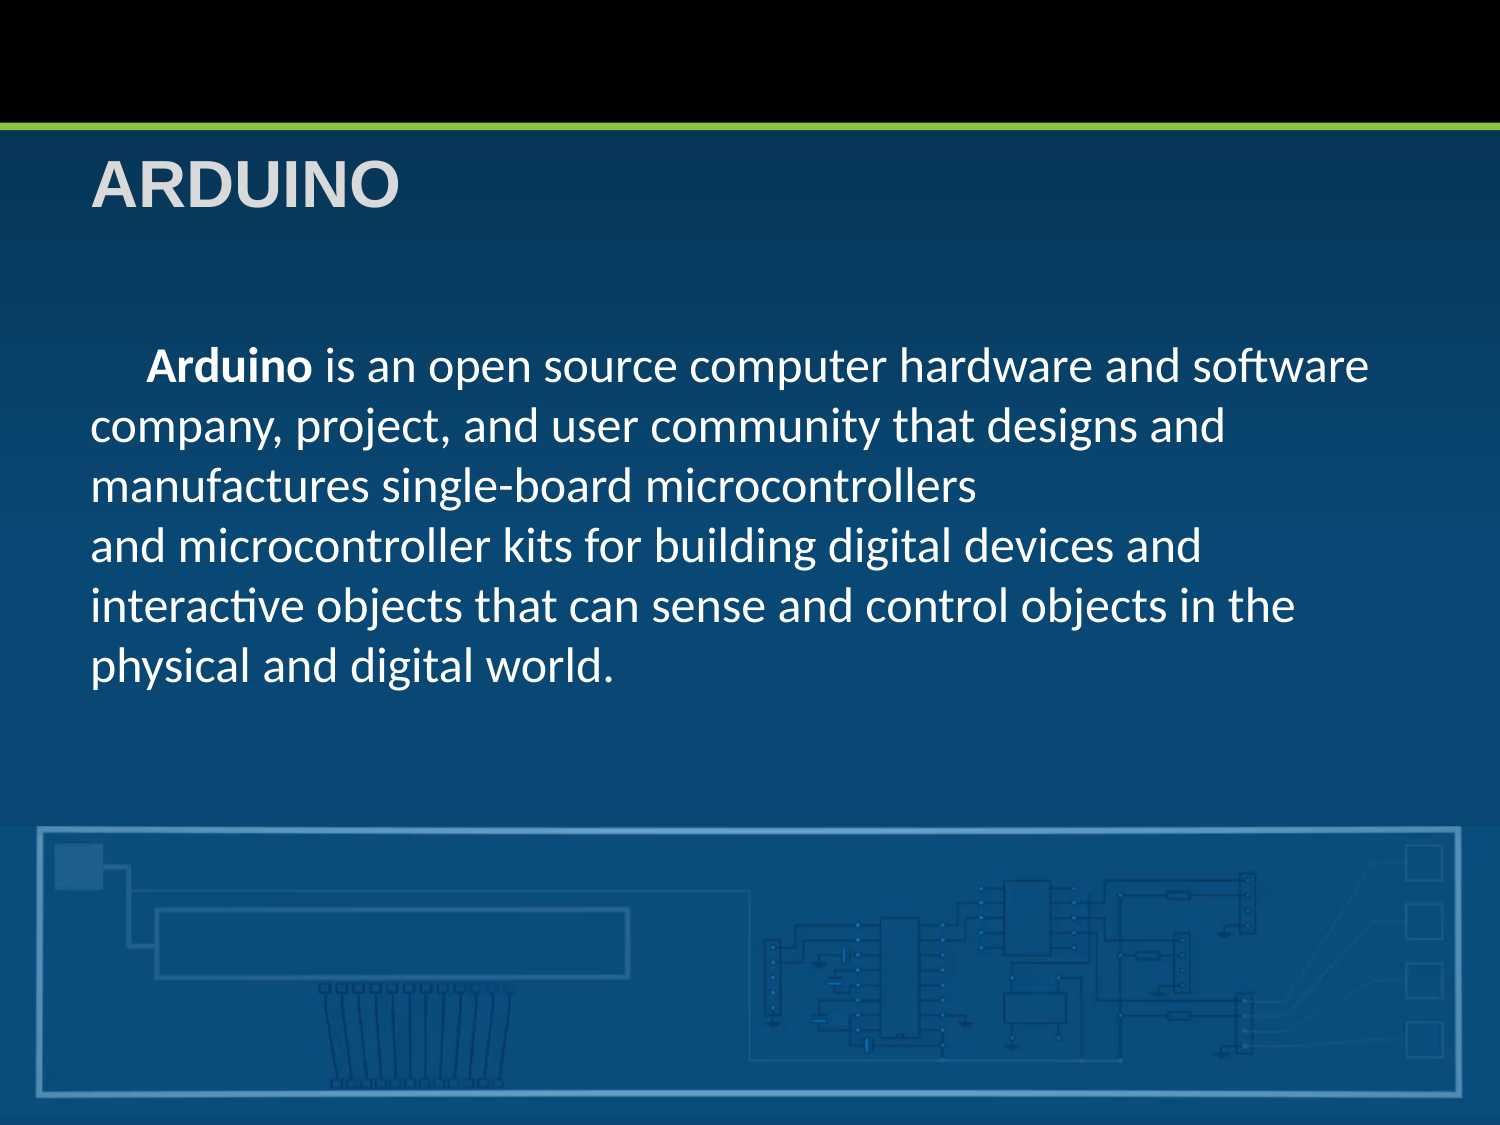

# ARDUINO
     Arduino is an open source computer hardware and software company, project, and user community that designs and manufactures single-board microcontrollers  and microcontroller kits for building digital devices and interactive objects that can sense and control objects in the physical and digital world.